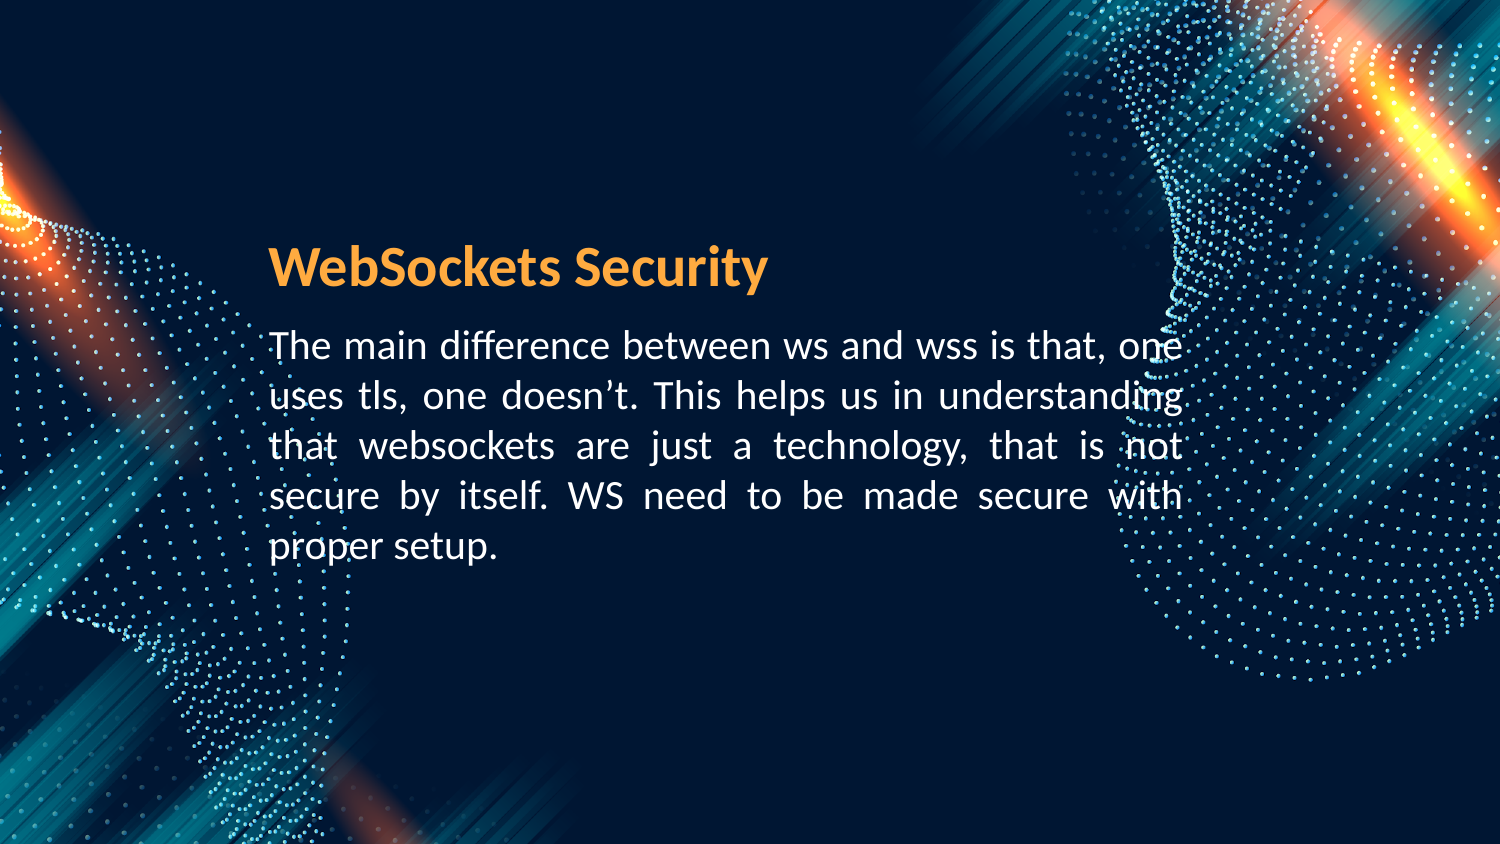

WebSockets Security
The main difference between ws and wss is that, one uses tls, one doesn’t. This helps us in understanding that websockets are just a technology, that is not secure by itself. WS need to be made secure with proper setup.